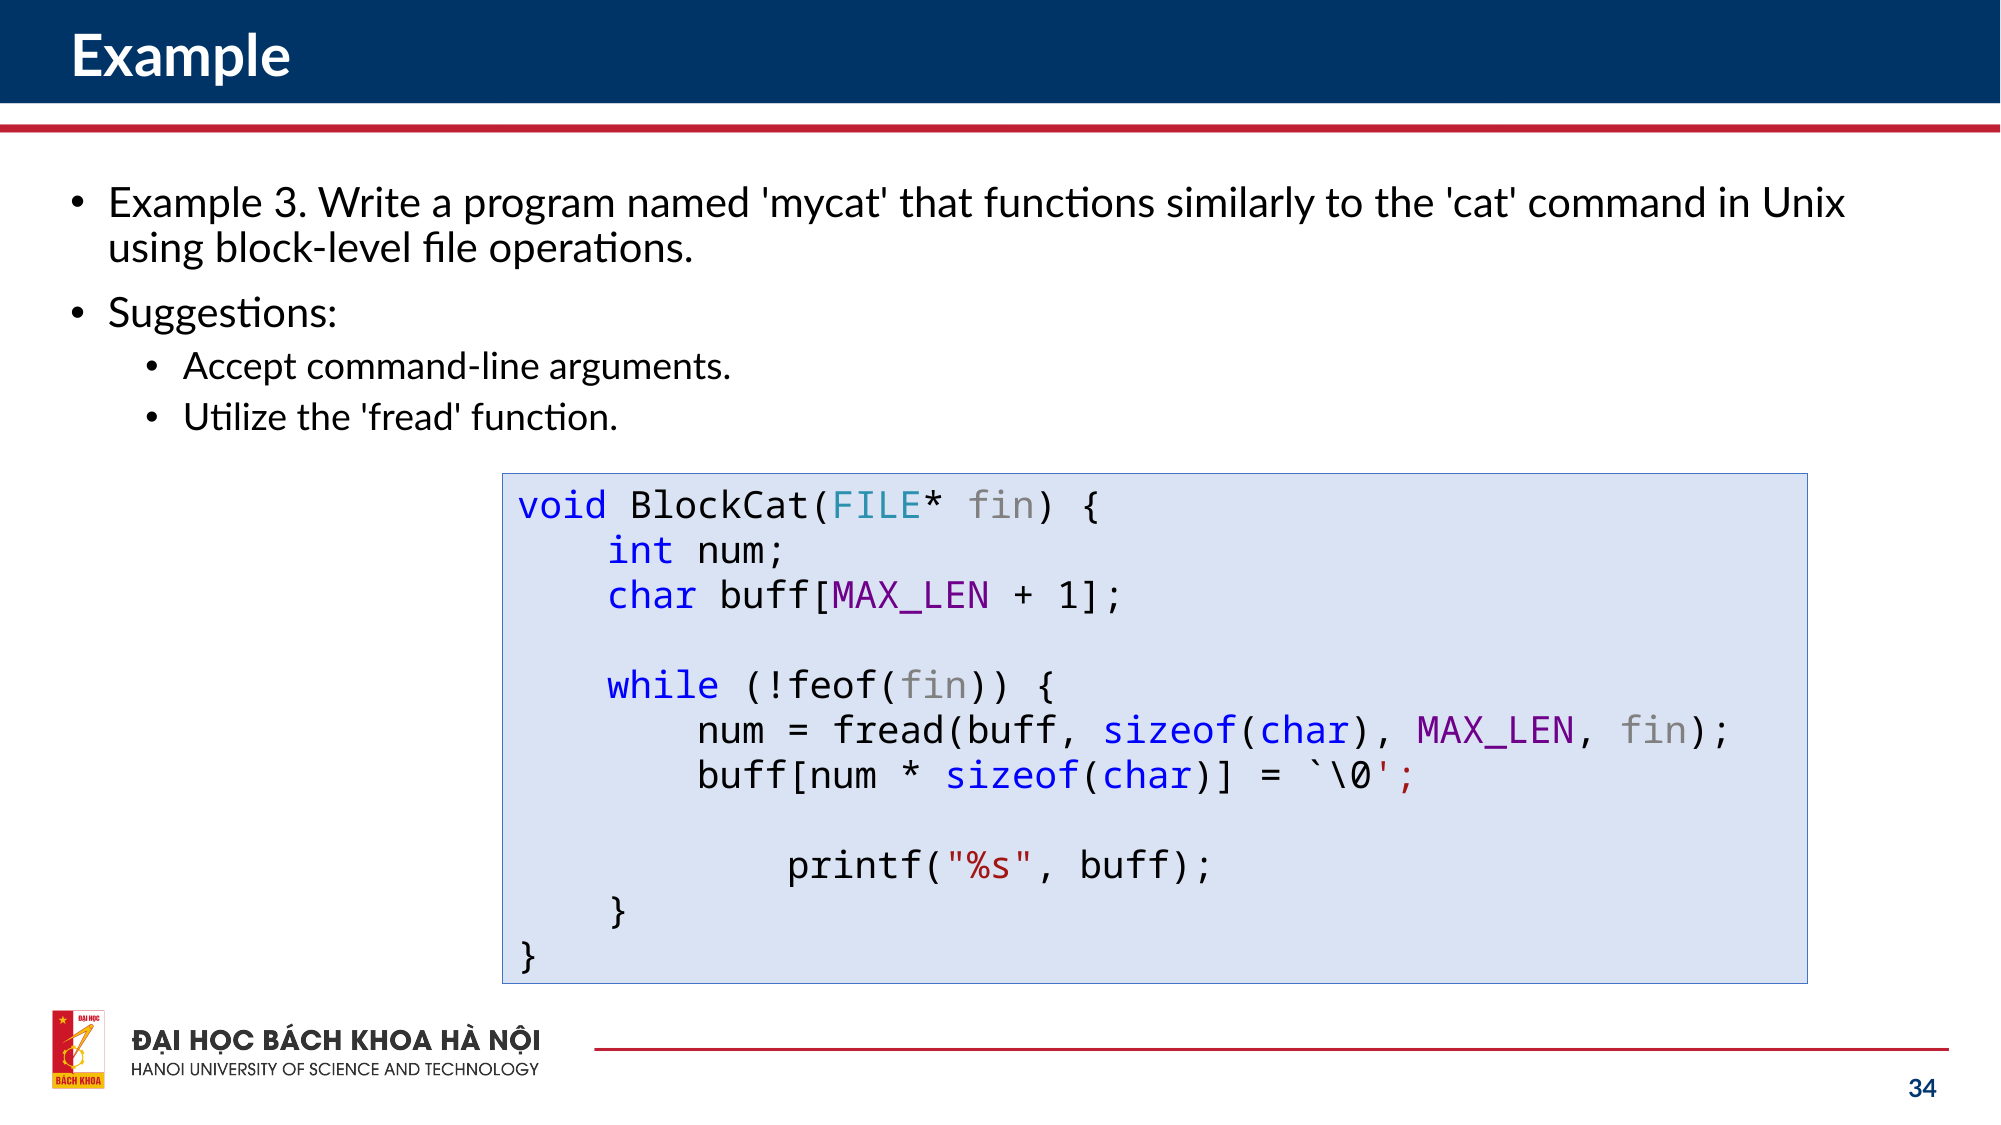

# Example
Example 3. Write a program named 'mycat' that functions similarly to the 'cat' command in Unix using block-level file operations.
Suggestions:
Accept command-line arguments.
Utilize the 'fread' function.
void BlockCat(FILE* fin) {
    int num;
    char buff[MAX_LEN + 1];

    while (!feof(fin)) {
        num = fread(buff, sizeof(char), MAX_LEN, fin);
        buff[num * sizeof(char)] = `\0';

            printf("%s", buff);
    }
}
34